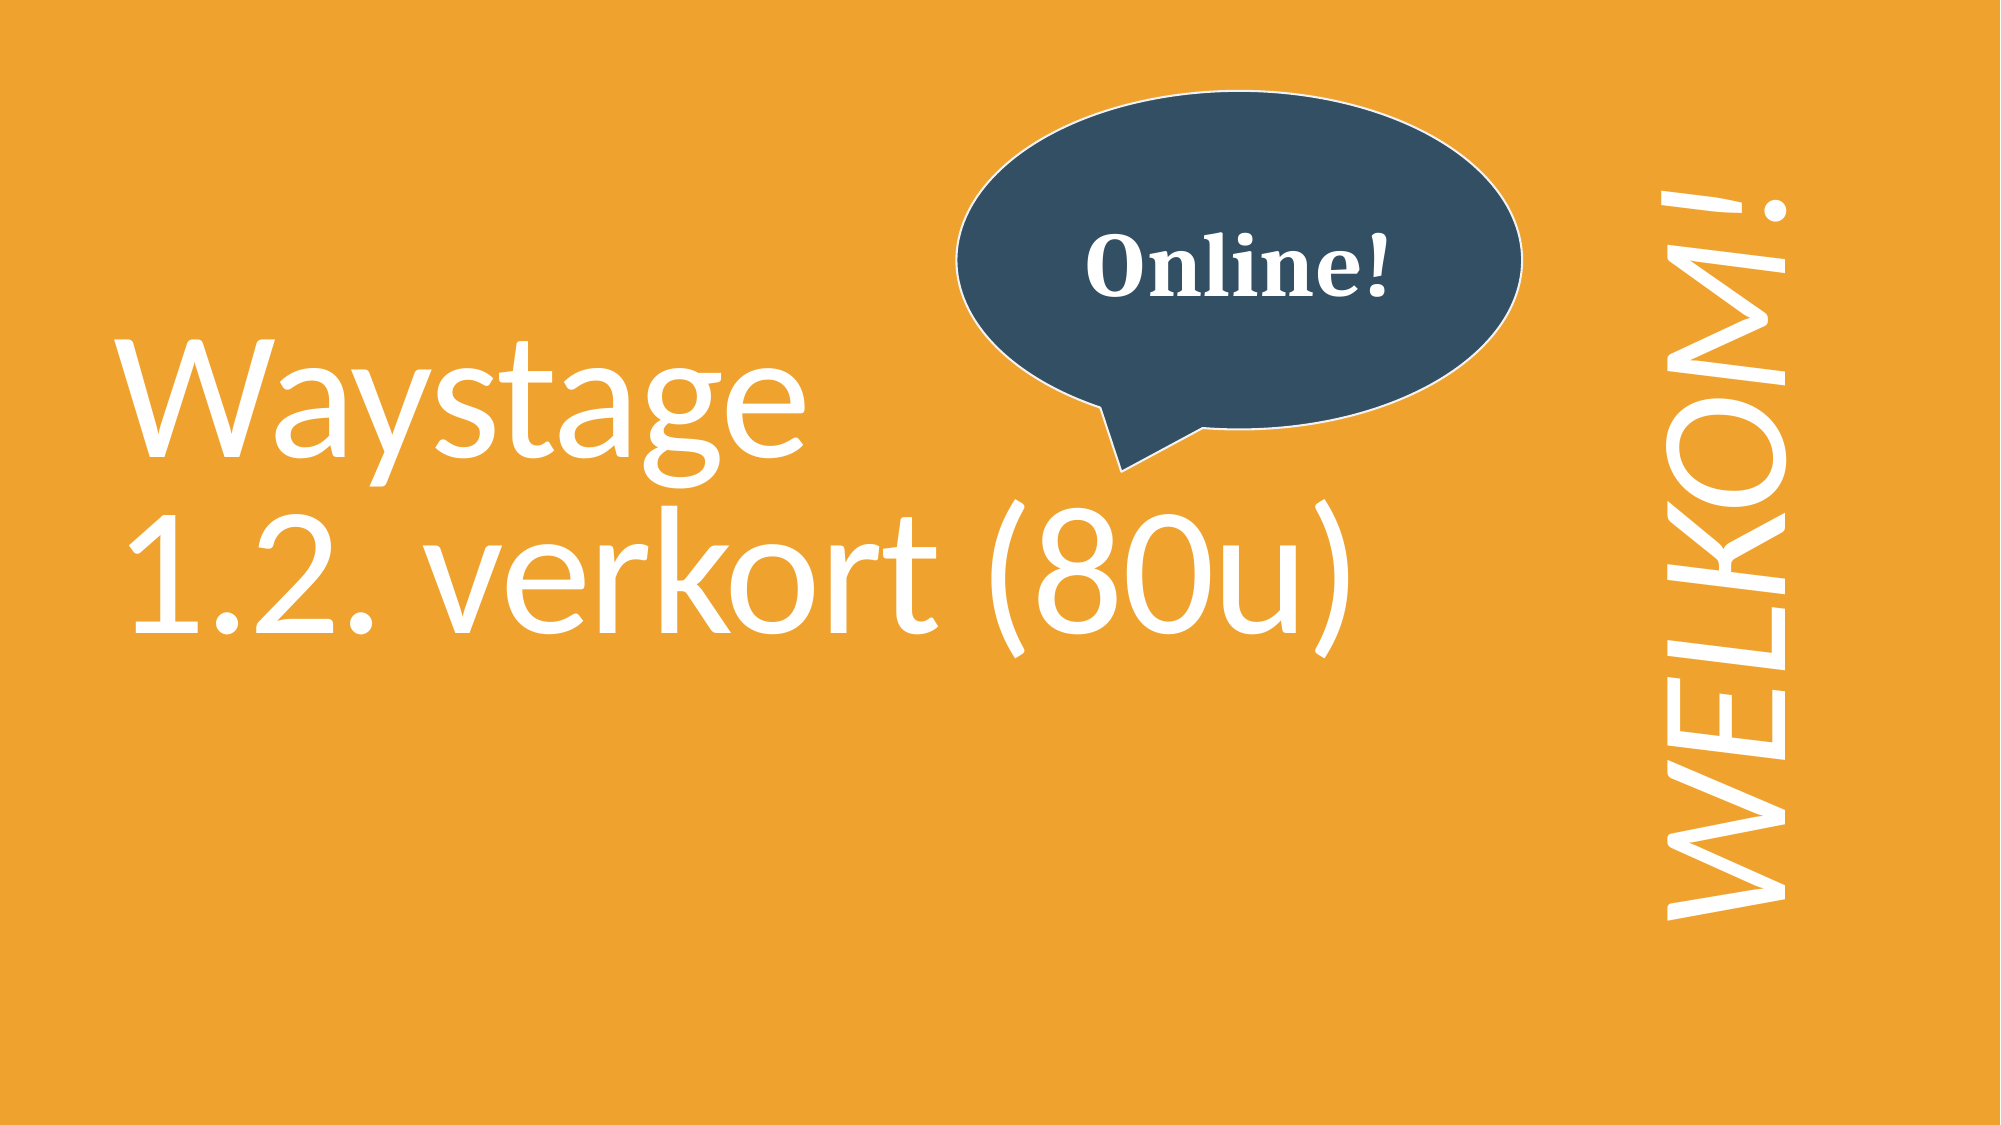

Online!
# Waystage 1.2. verkort (80u)
WELKOM!